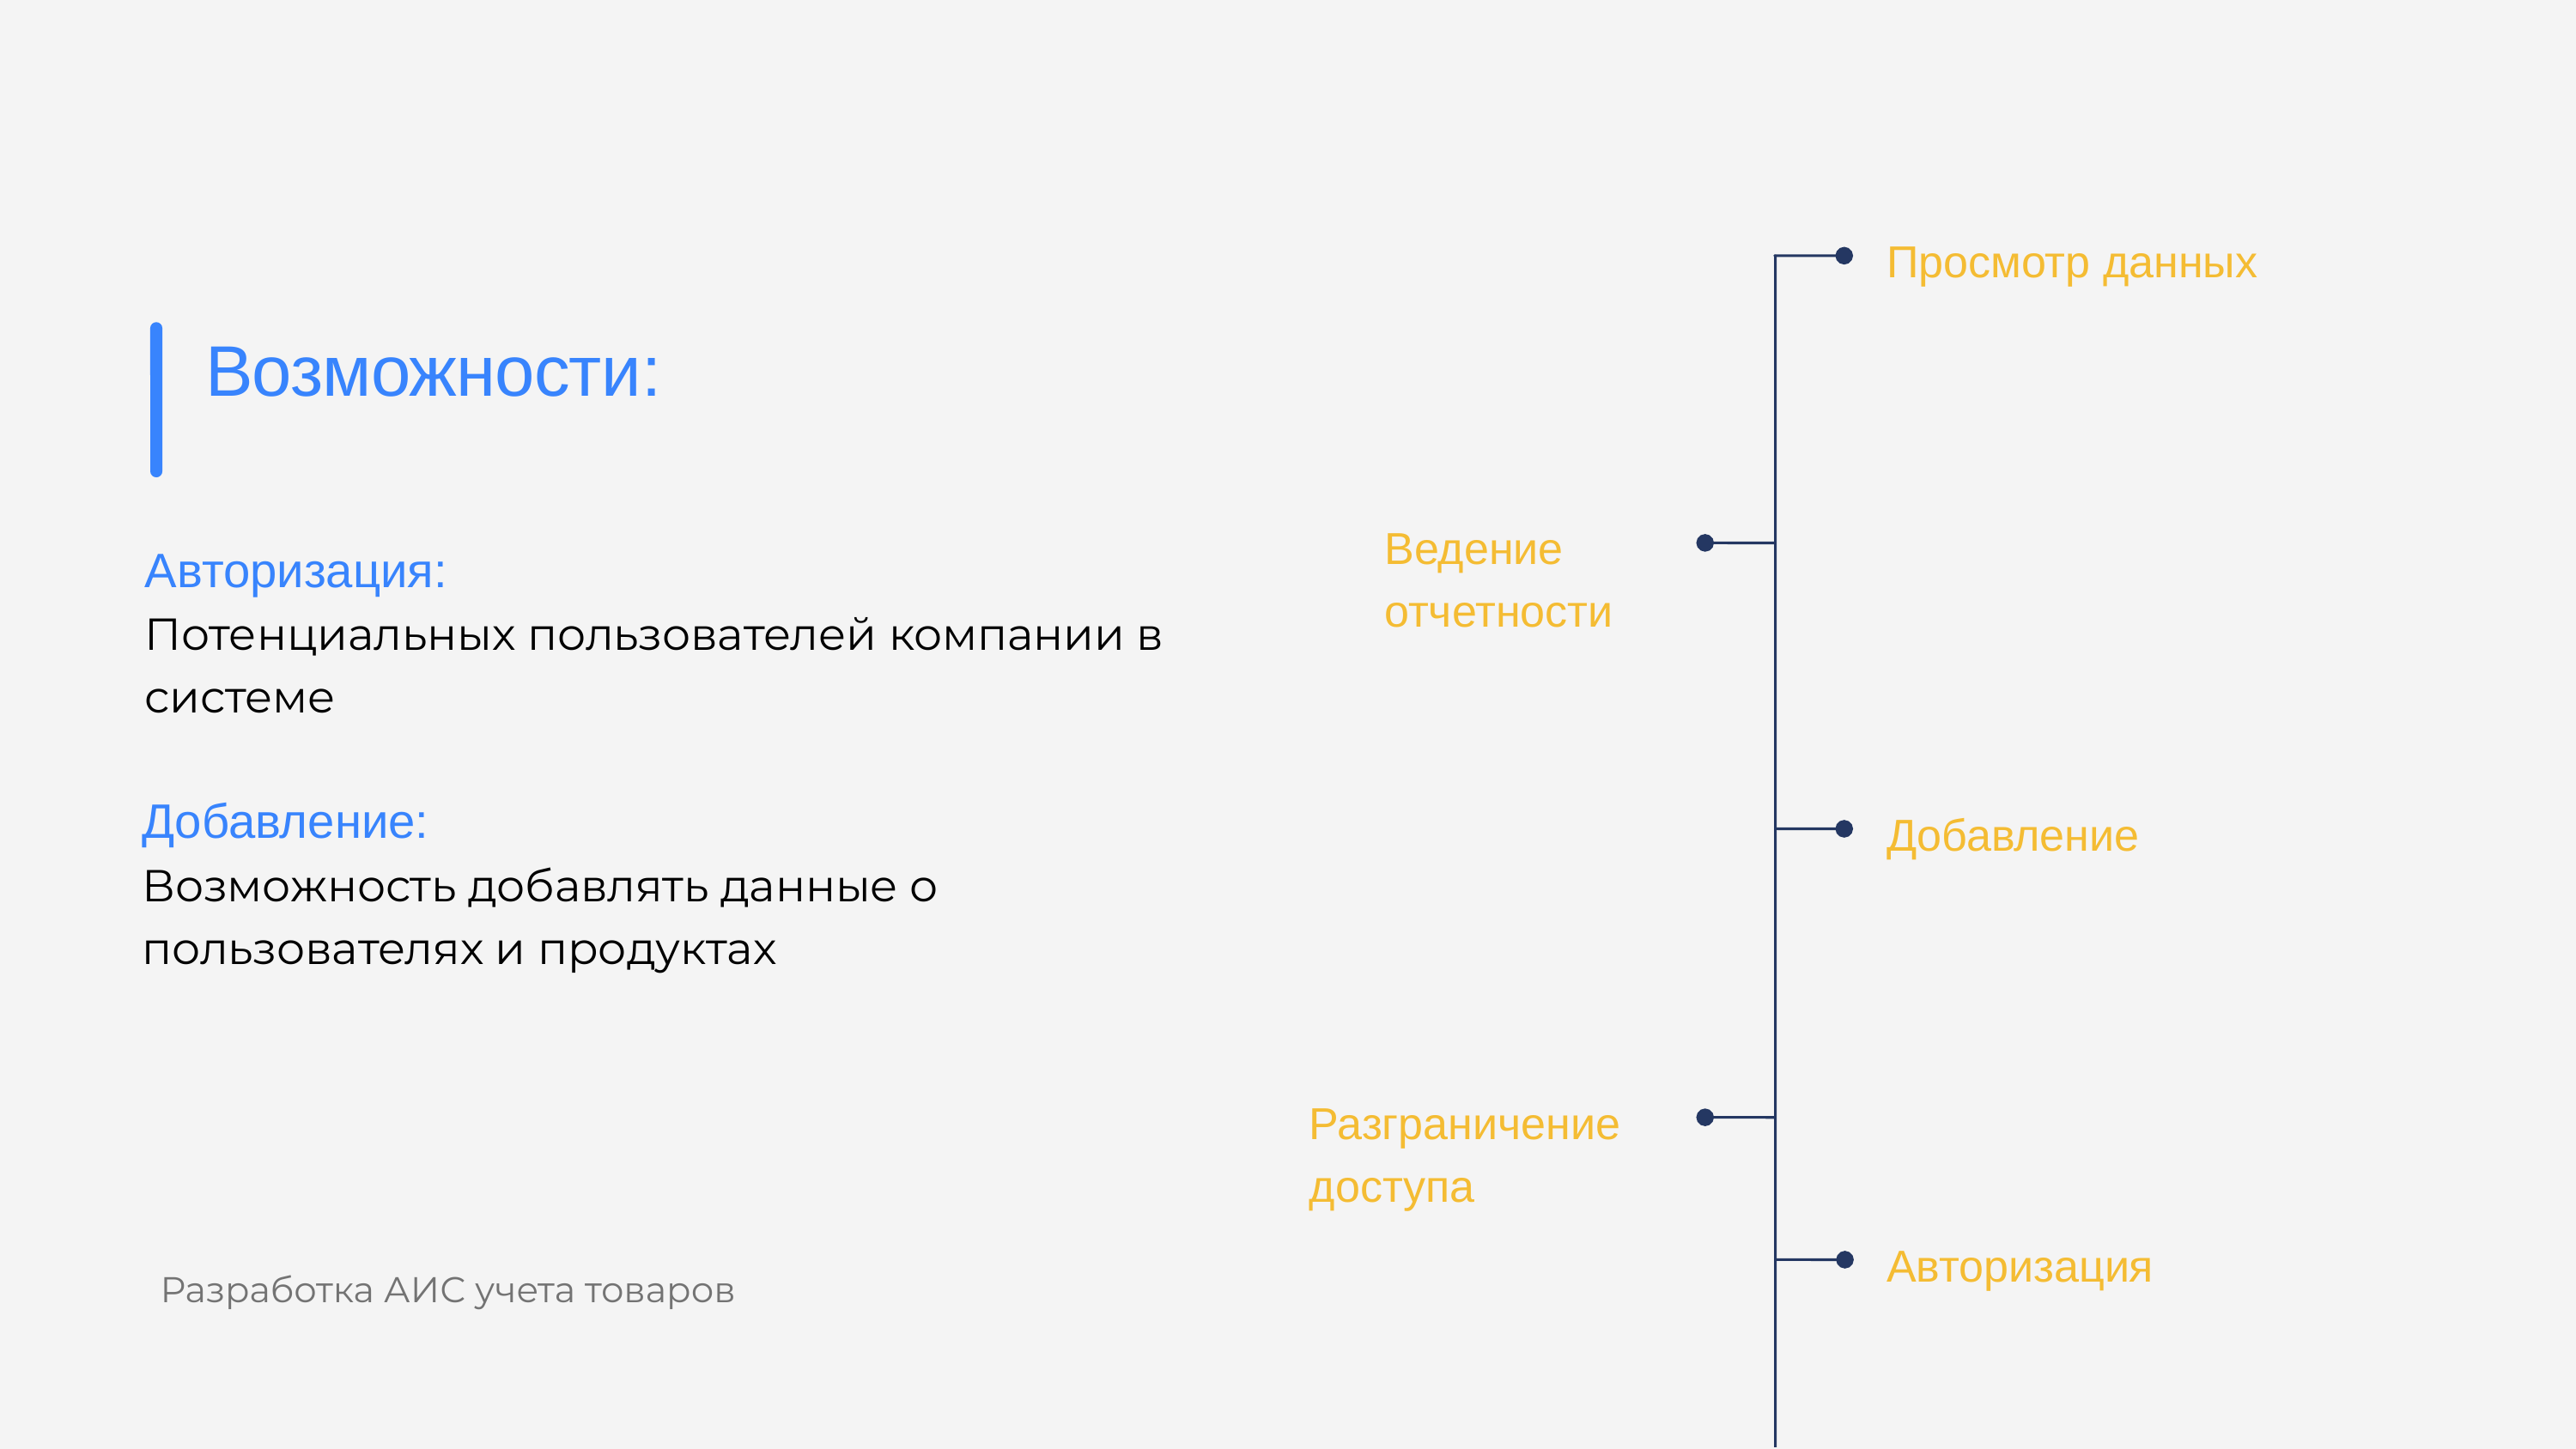

Просмотр данных

Возможности:

Ведение отчетности
Авторизация:
Потенциальных пользователей компании в системе

Добавление:
Возможность добавлять данные о пользователях и продуктах
Добавление

Разграничение доступа

Авторизация
Разработка АИС учета товаров